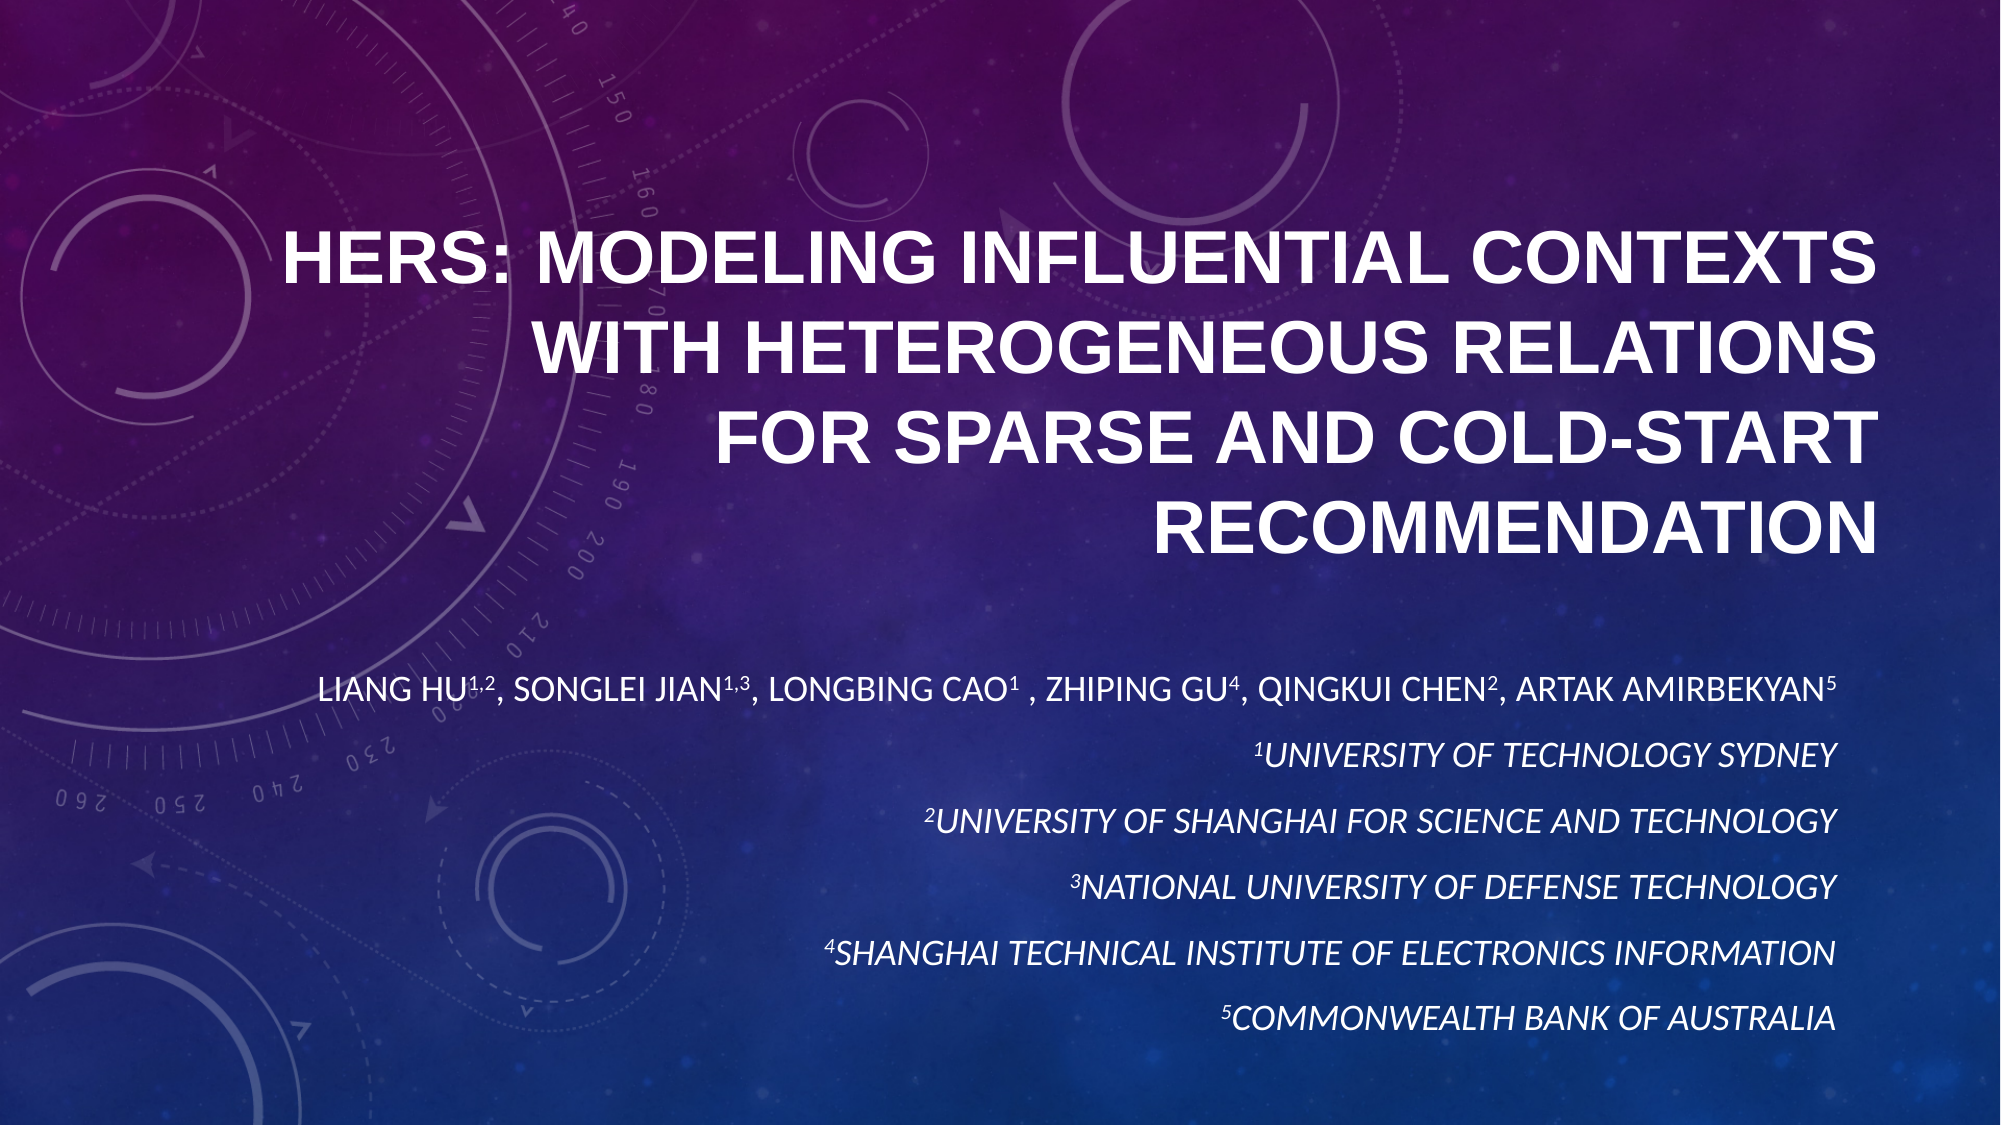

# HERS: Modeling Influential Contexts with Heterogeneous Relations for Sparse and Cold-start Recommendation
Liang Hu1,2, Songlei Jian1,3, Longbing Cao1 , Zhiping Gu4, Qingkui Chen2, Artak Amirbekyan5
1University of Technology Sydney
2University of Shanghai for Science and Technology
3National University of Defense Technology
4Shanghai Technical Institute of Electronics Information
5Commonwealth Bank of Australia